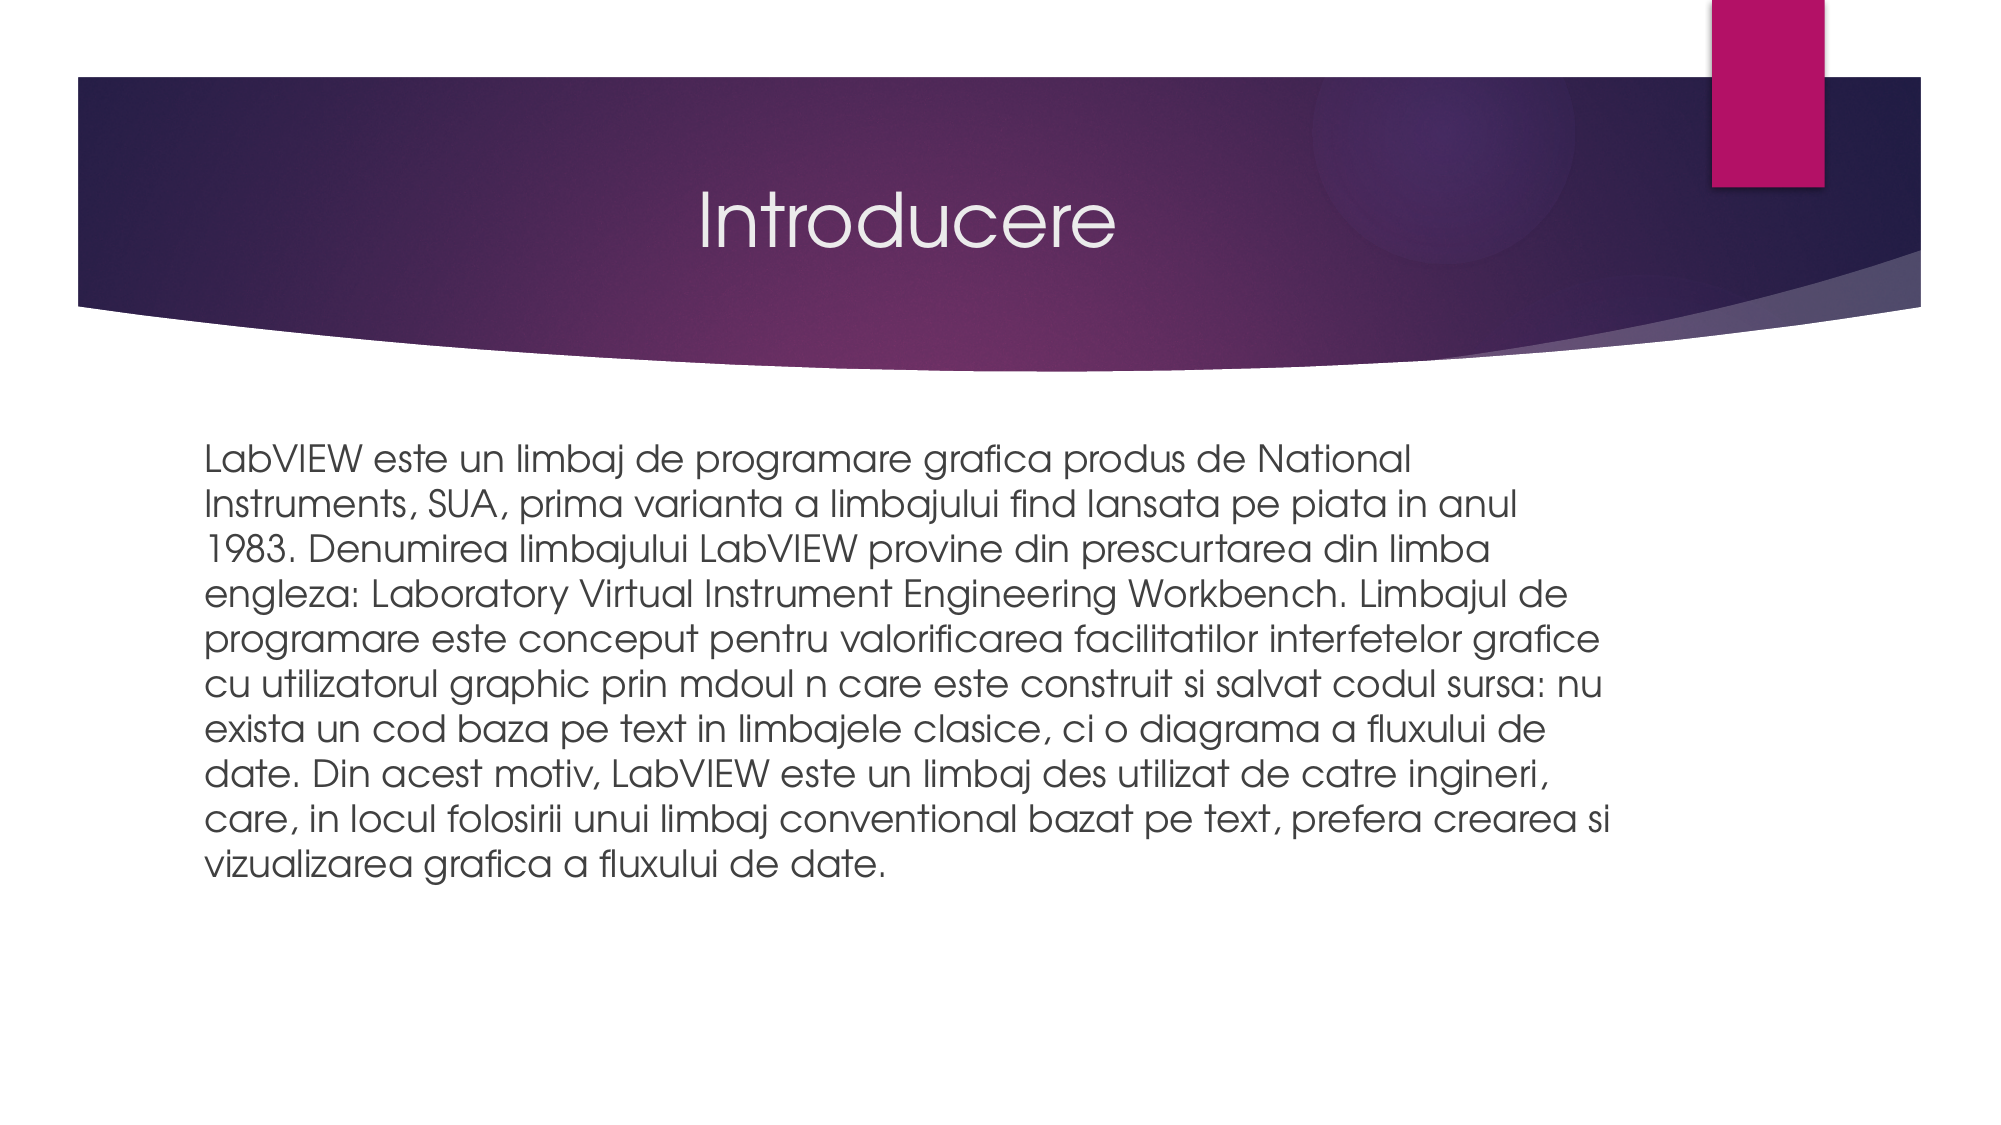

# Introducere
LabVIEW este un limbaj de programare grafica produs de National Instruments, SUA, prima varianta a limbajului find lansata pe piata in anul 1983. Denumirea limbajului LabVIEW provine din prescurtarea din limba engleza: Laboratory Virtual Instrument Engineering Workbench. Limbajul de programare este conceput pentru valorificarea facilitatilor interfetelor grafice cu utilizatorul graphic prin mdoul n care este construit si salvat codul sursa: nu exista un cod baza pe text in limbajele clasice, ci o diagrama a fluxului de date. Din acest motiv, LabVIEW este un limbaj des utilizat de catre ingineri, care, in locul folosirii unui limbaj conventional bazat pe text, prefera crearea si vizualizarea grafica a fluxului de date.